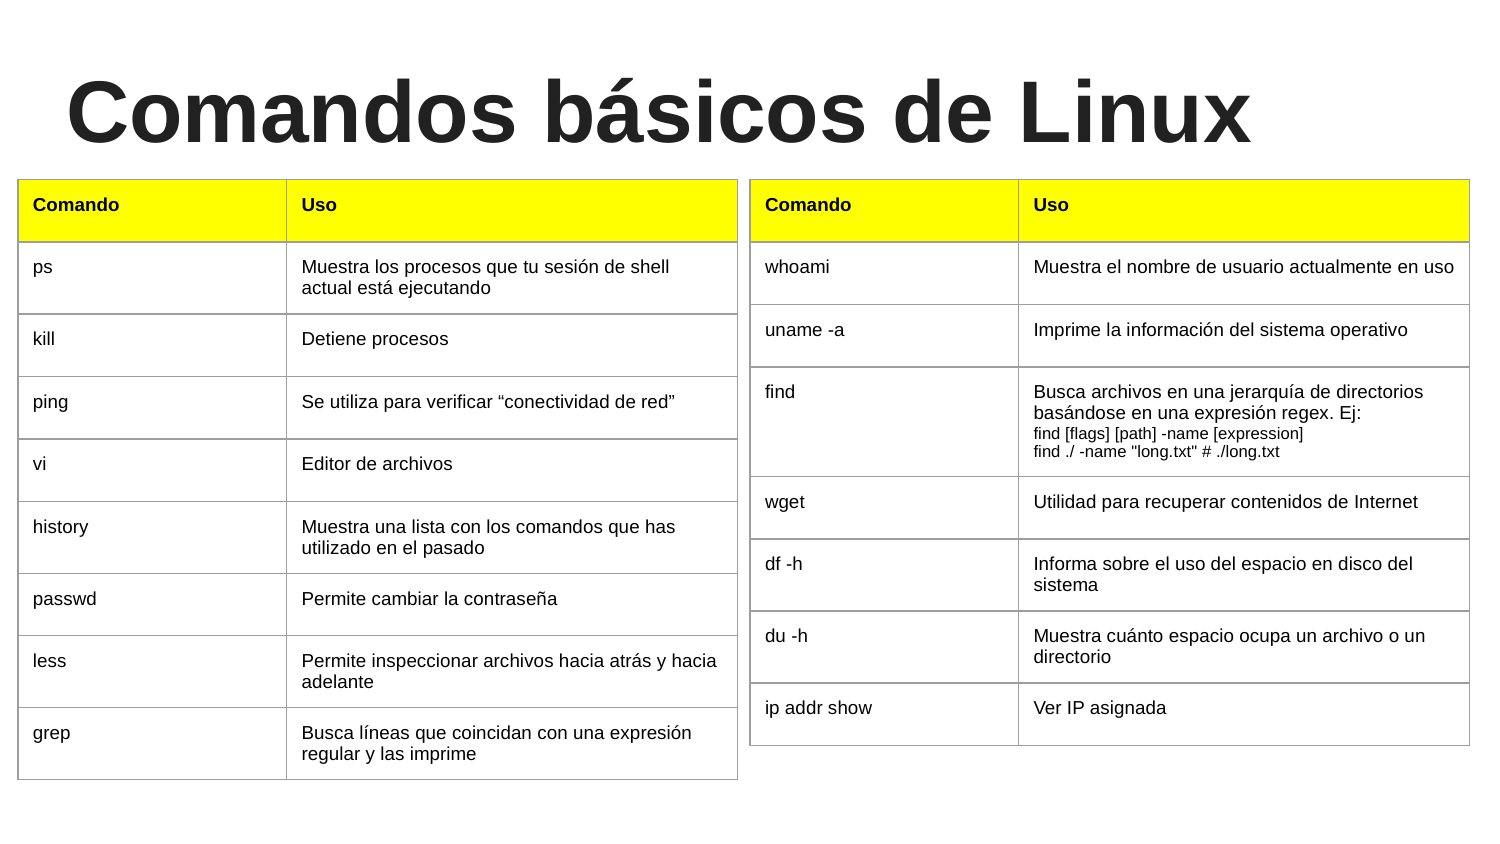

# Comandos básicos de Linux
| Comando | Uso |
| --- | --- |
| ps | Muestra los procesos que tu sesión de shell actual está ejecutando |
| kill | Detiene procesos |
| ping | Se utiliza para verificar “conectividad de red” |
| vi | Editor de archivos |
| history | Muestra una lista con los comandos que has utilizado en el pasado |
| passwd | Permite cambiar la contraseña |
| less | Permite inspeccionar archivos hacia atrás y hacia adelante |
| grep | Busca líneas que coincidan con una expresión regular y las imprime |
| Comando | Uso |
| --- | --- |
| whoami | Muestra el nombre de usuario actualmente en uso |
| uname -a | Imprime la información del sistema operativo |
| find | Busca archivos en una jerarquía de directorios basándose en una expresión regex. Ej: find [flags] [path] -name [expression] find ./ -name "long.txt" # ./long.txt |
| wget | Utilidad para recuperar contenidos de Internet |
| df -h | Informa sobre el uso del espacio en disco del sistema |
| du -h | Muestra cuánto espacio ocupa un archivo o un directorio |
| ip addr show | Ver IP asignada |